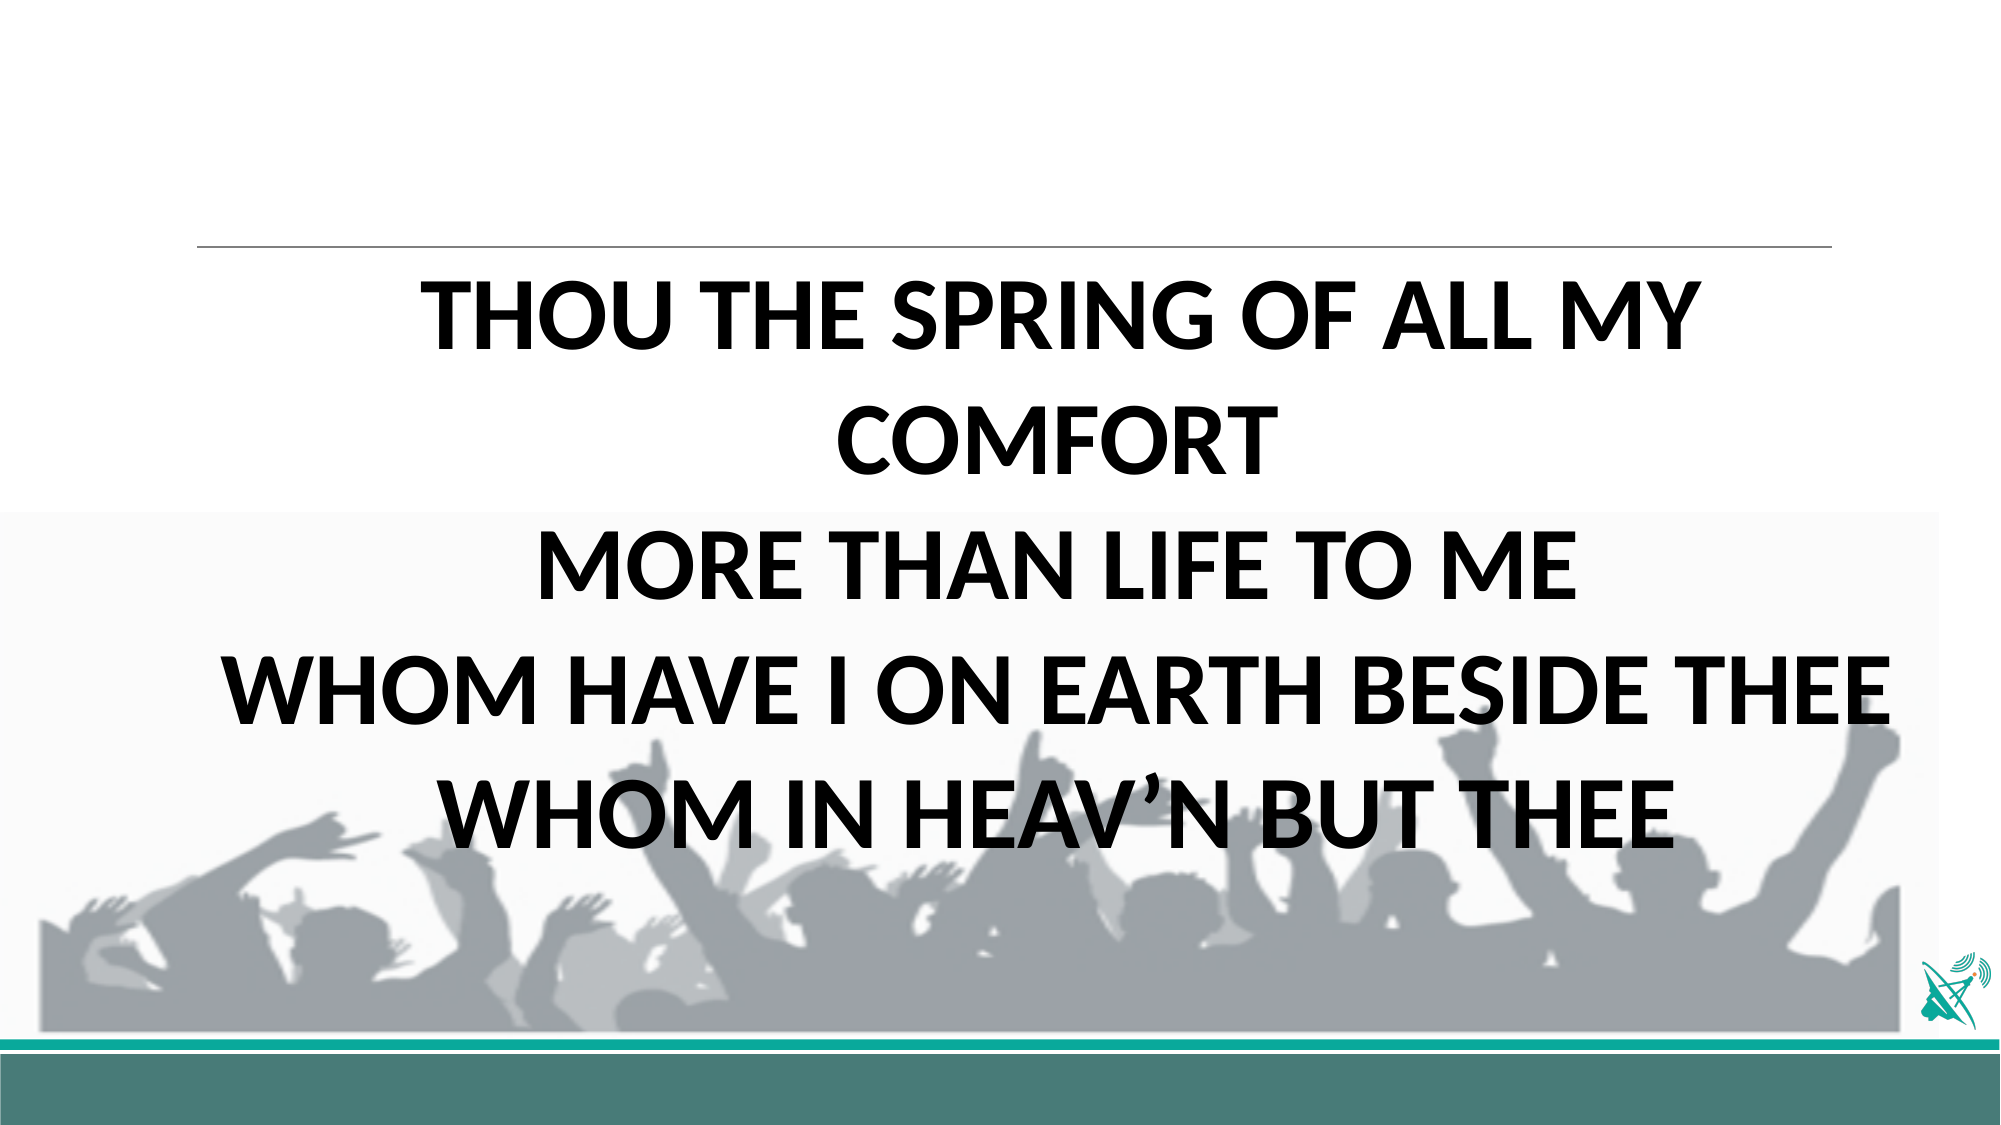

THOU THE SPRING OF ALL MY COMFORT
MORE THAN LIFE TO ME
WHOM HAVE I ON EARTH BESIDE THEE
WHOM IN HEAV’N BUT THEE